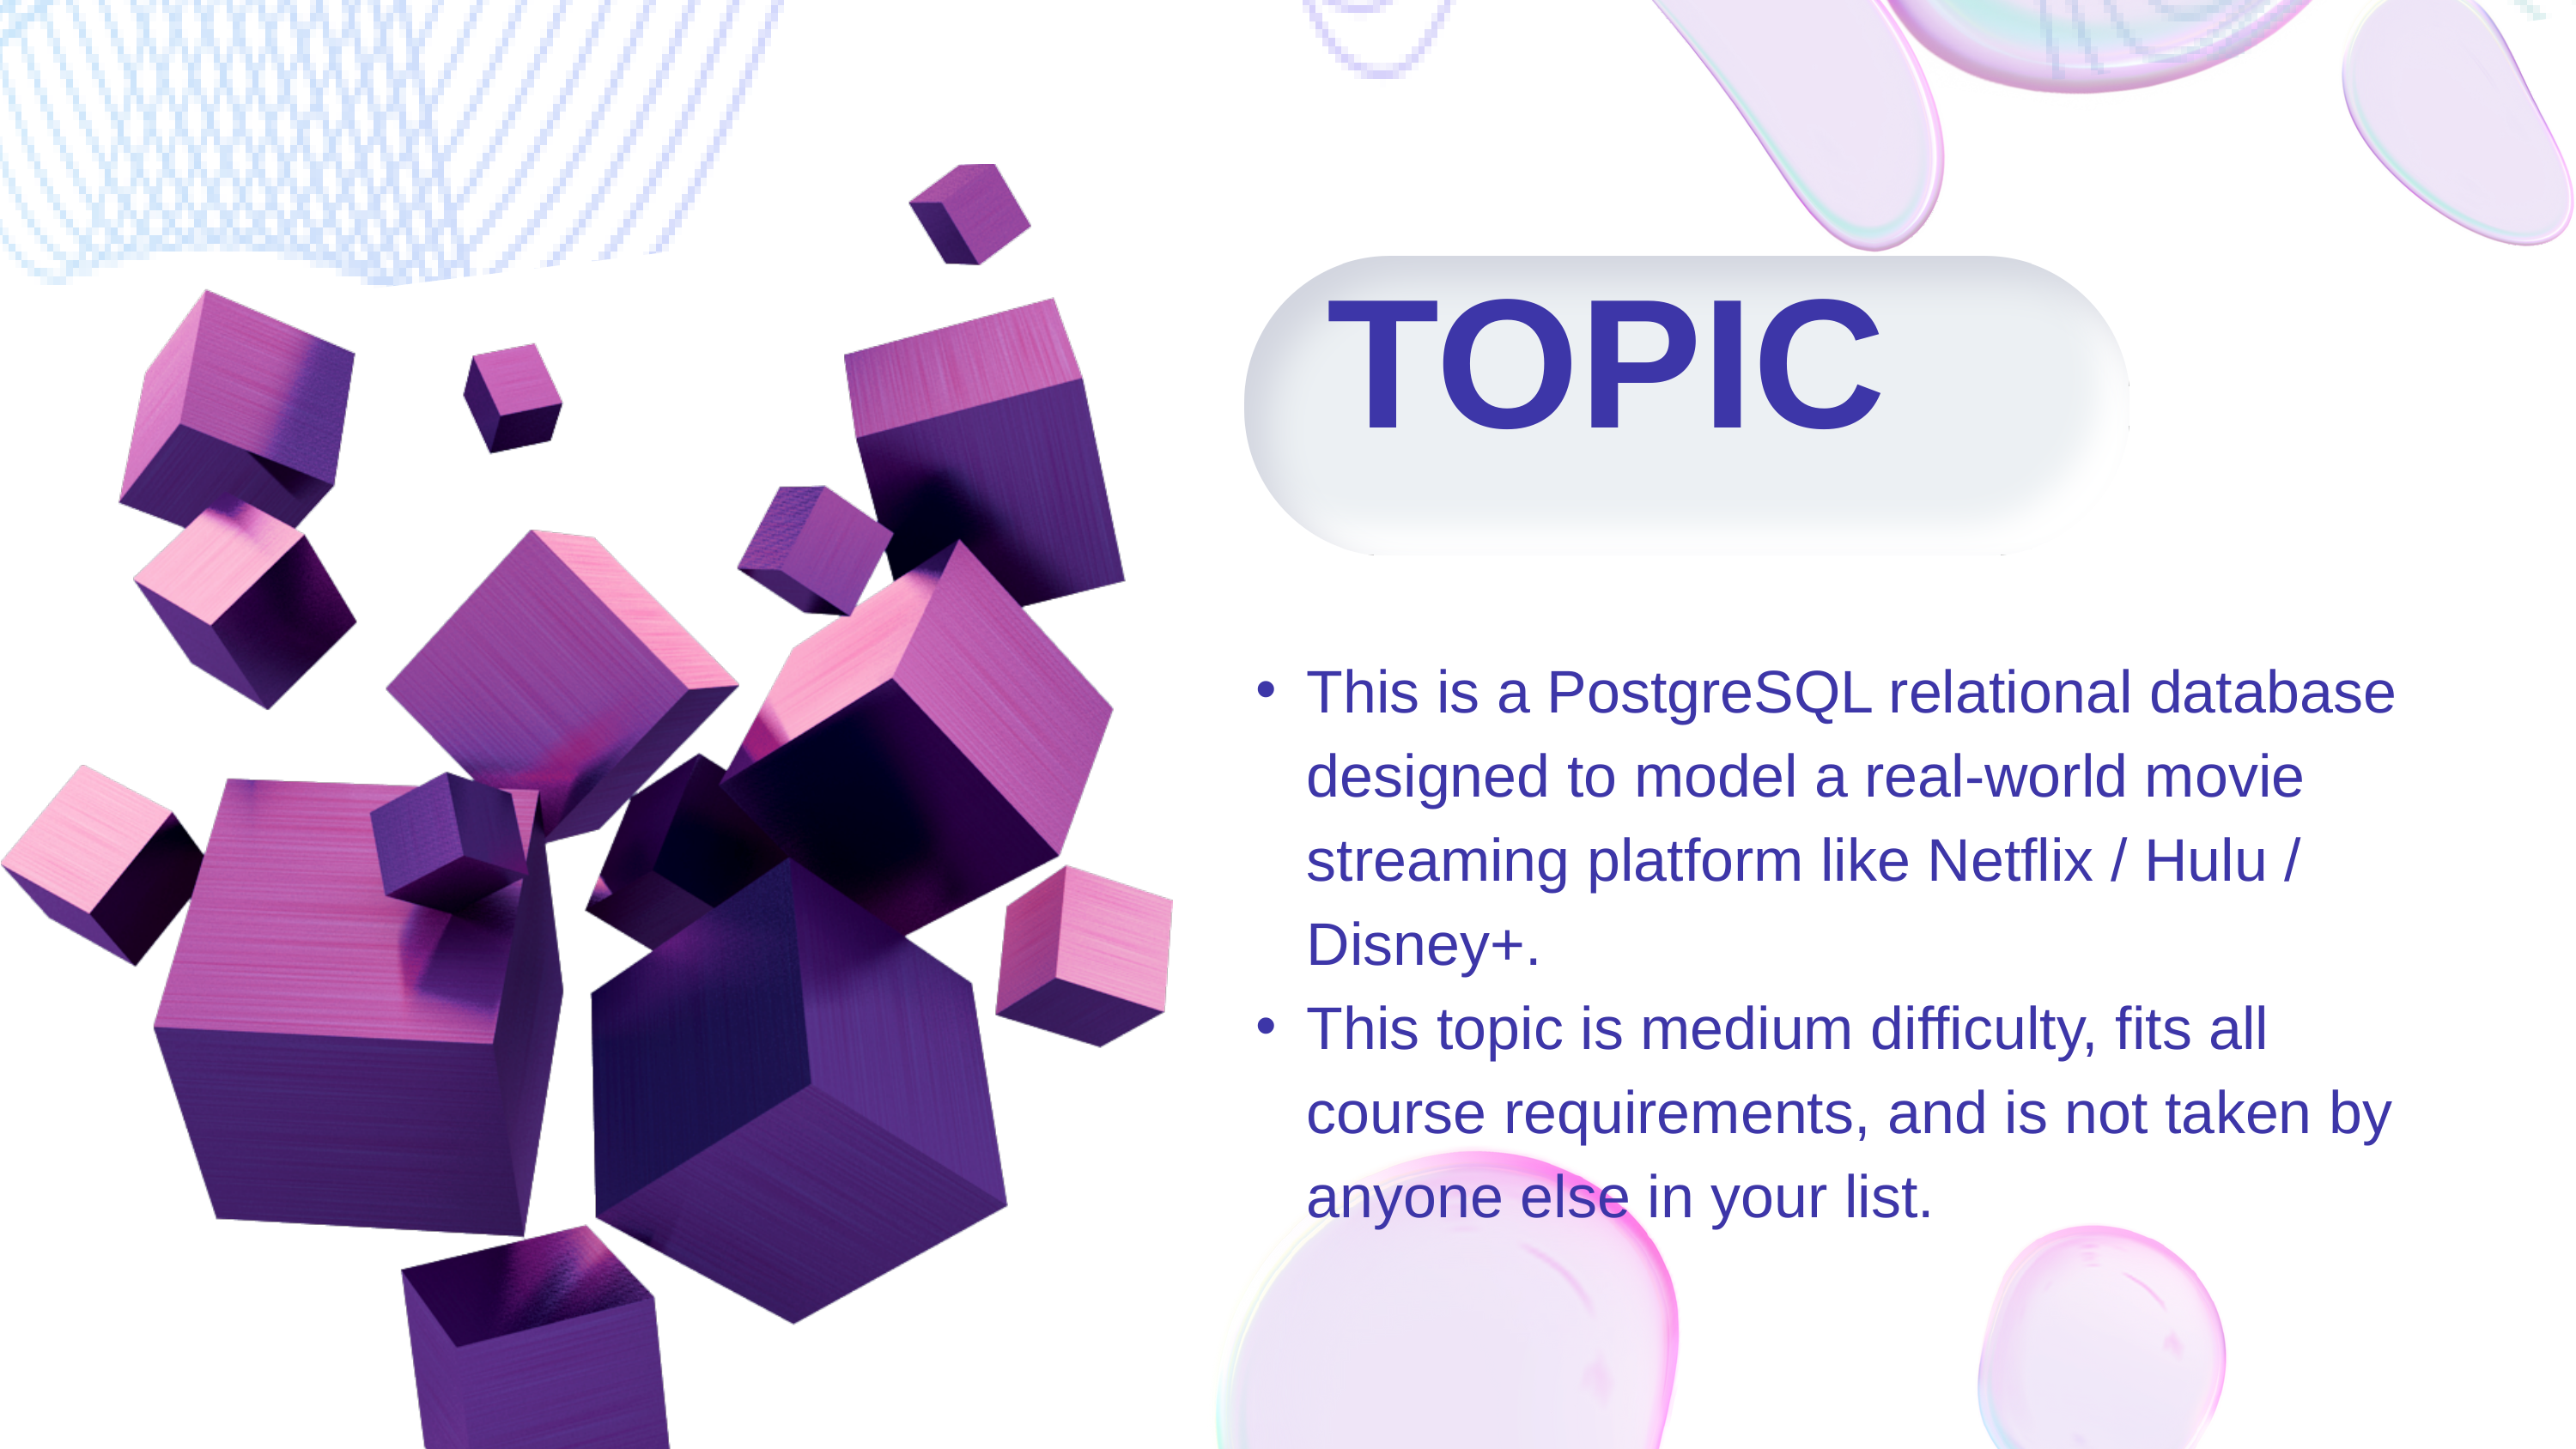

TOPIC
This is a PostgreSQL relational database designed to model a real-world movie streaming platform like Netflix / Hulu / Disney+.
This topic is medium difficulty, fits all course requirements, and is not taken by anyone else in your list.